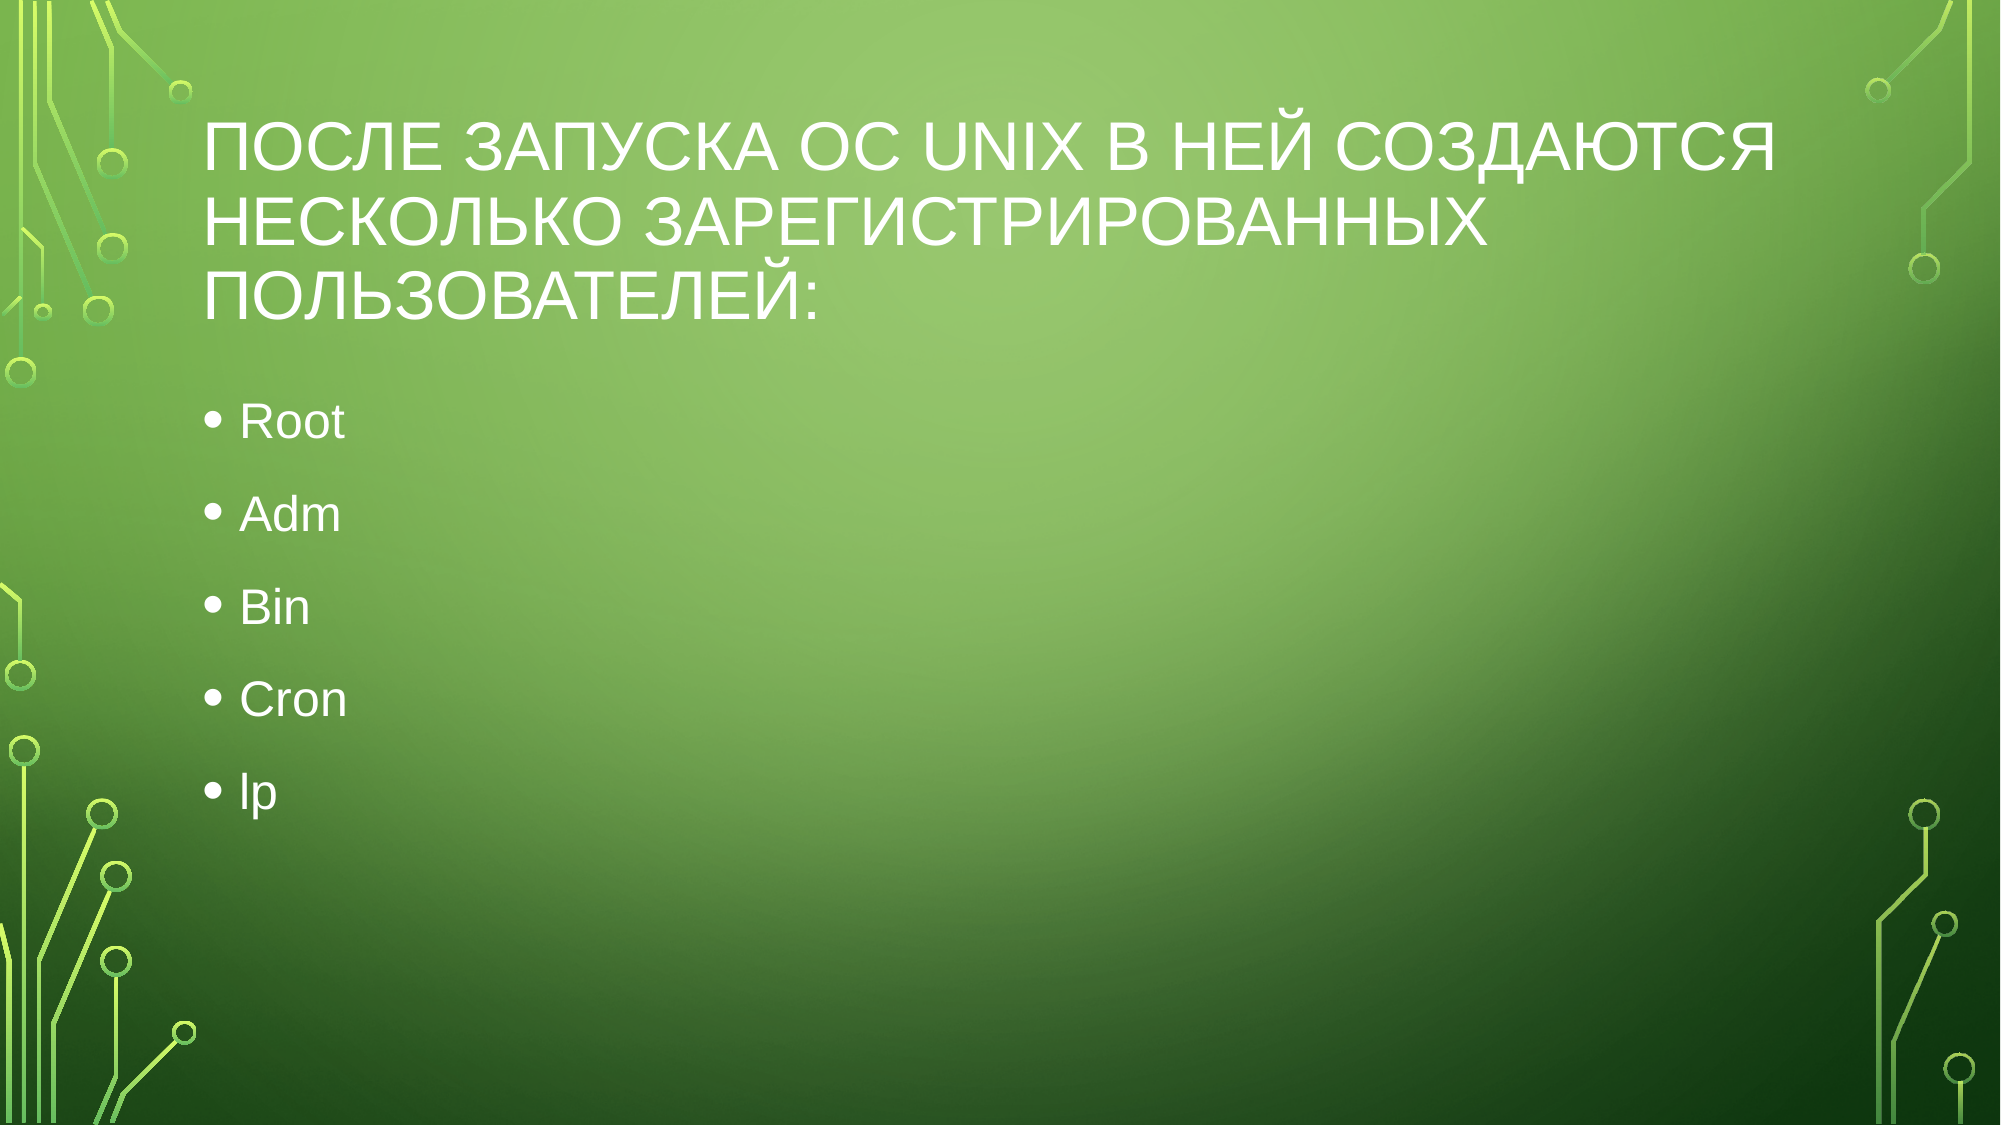

# После запуска ОС UNIX в ней создаются несколько зарегистрированных  пользователей:
Root
Adm
Bin
Cron
lp